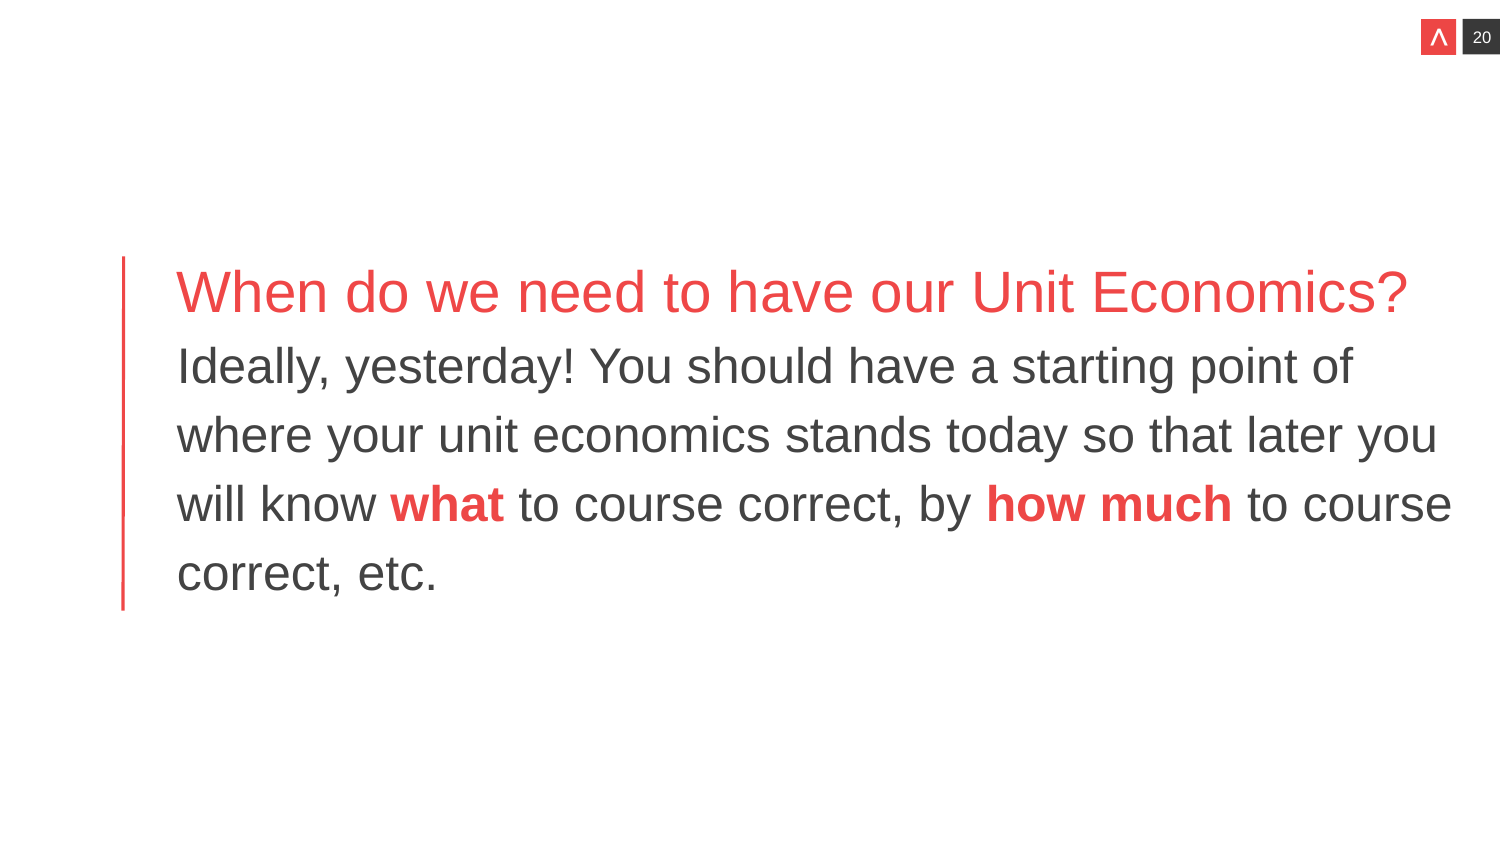

When do we need to have our Unit Economics?
Ideally, yesterday! You should have a starting point of where your unit economics stands today so that later you will know what to course correct, by how much to course correct, etc.